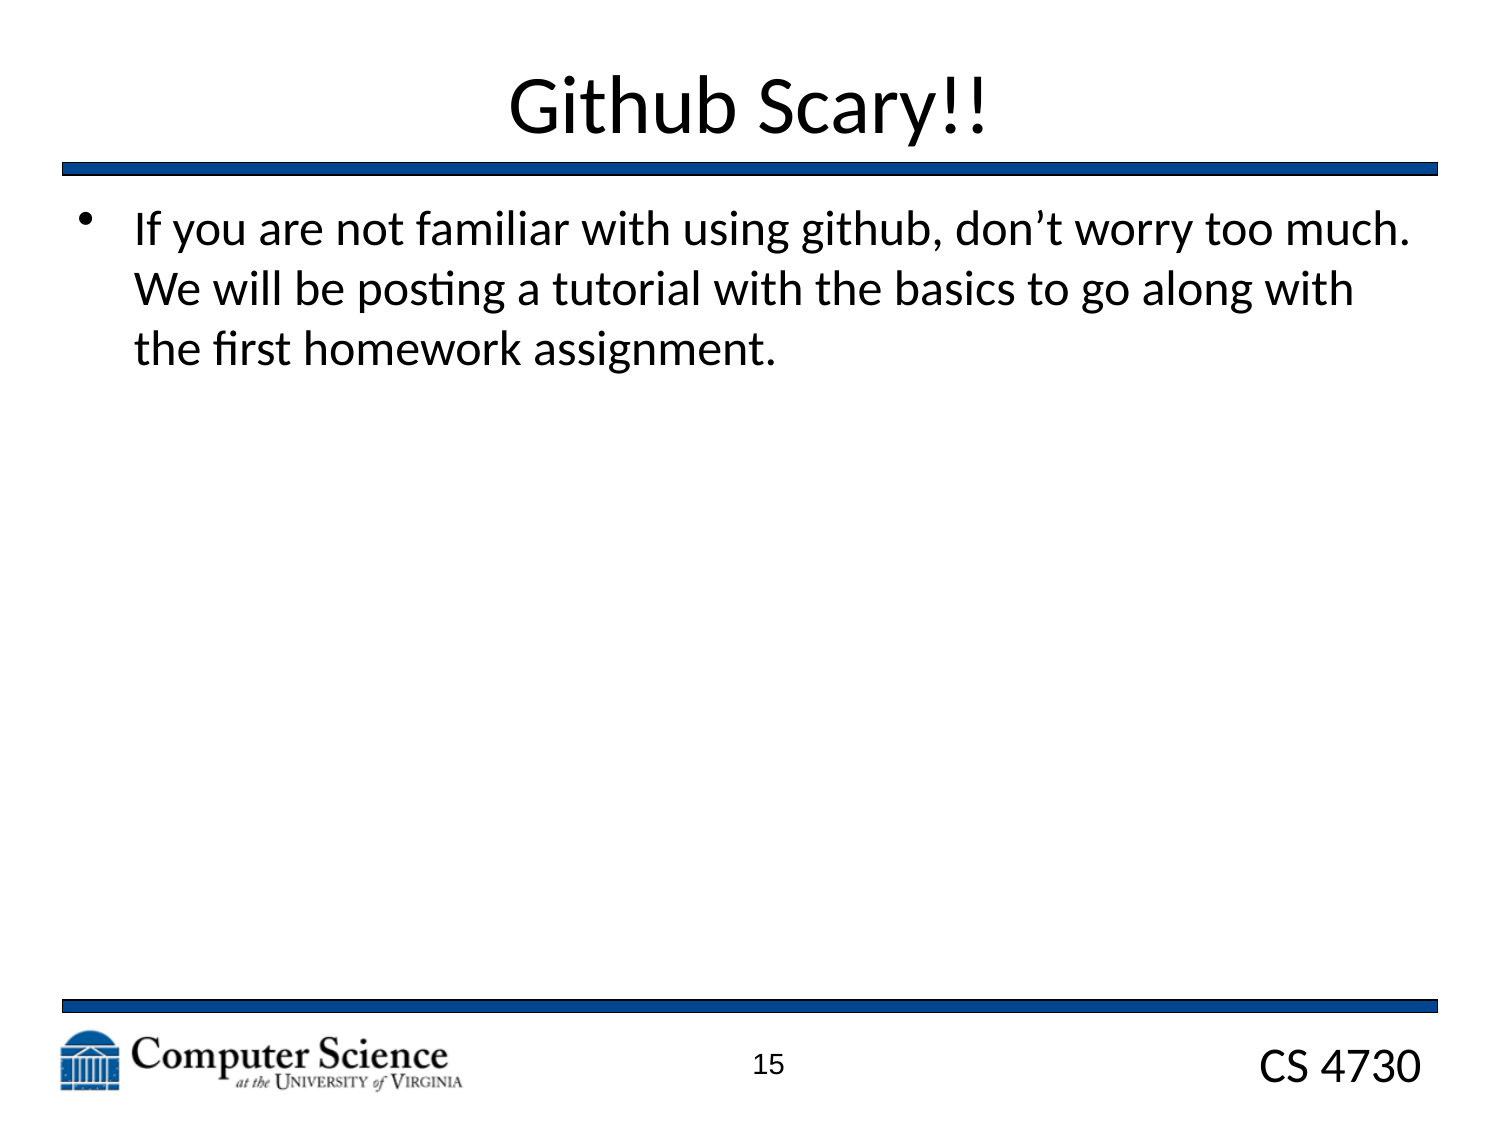

# Github Scary!!
If you are not familiar with using github, don’t worry too much. We will be posting a tutorial with the basics to go along with the first homework assignment.

15